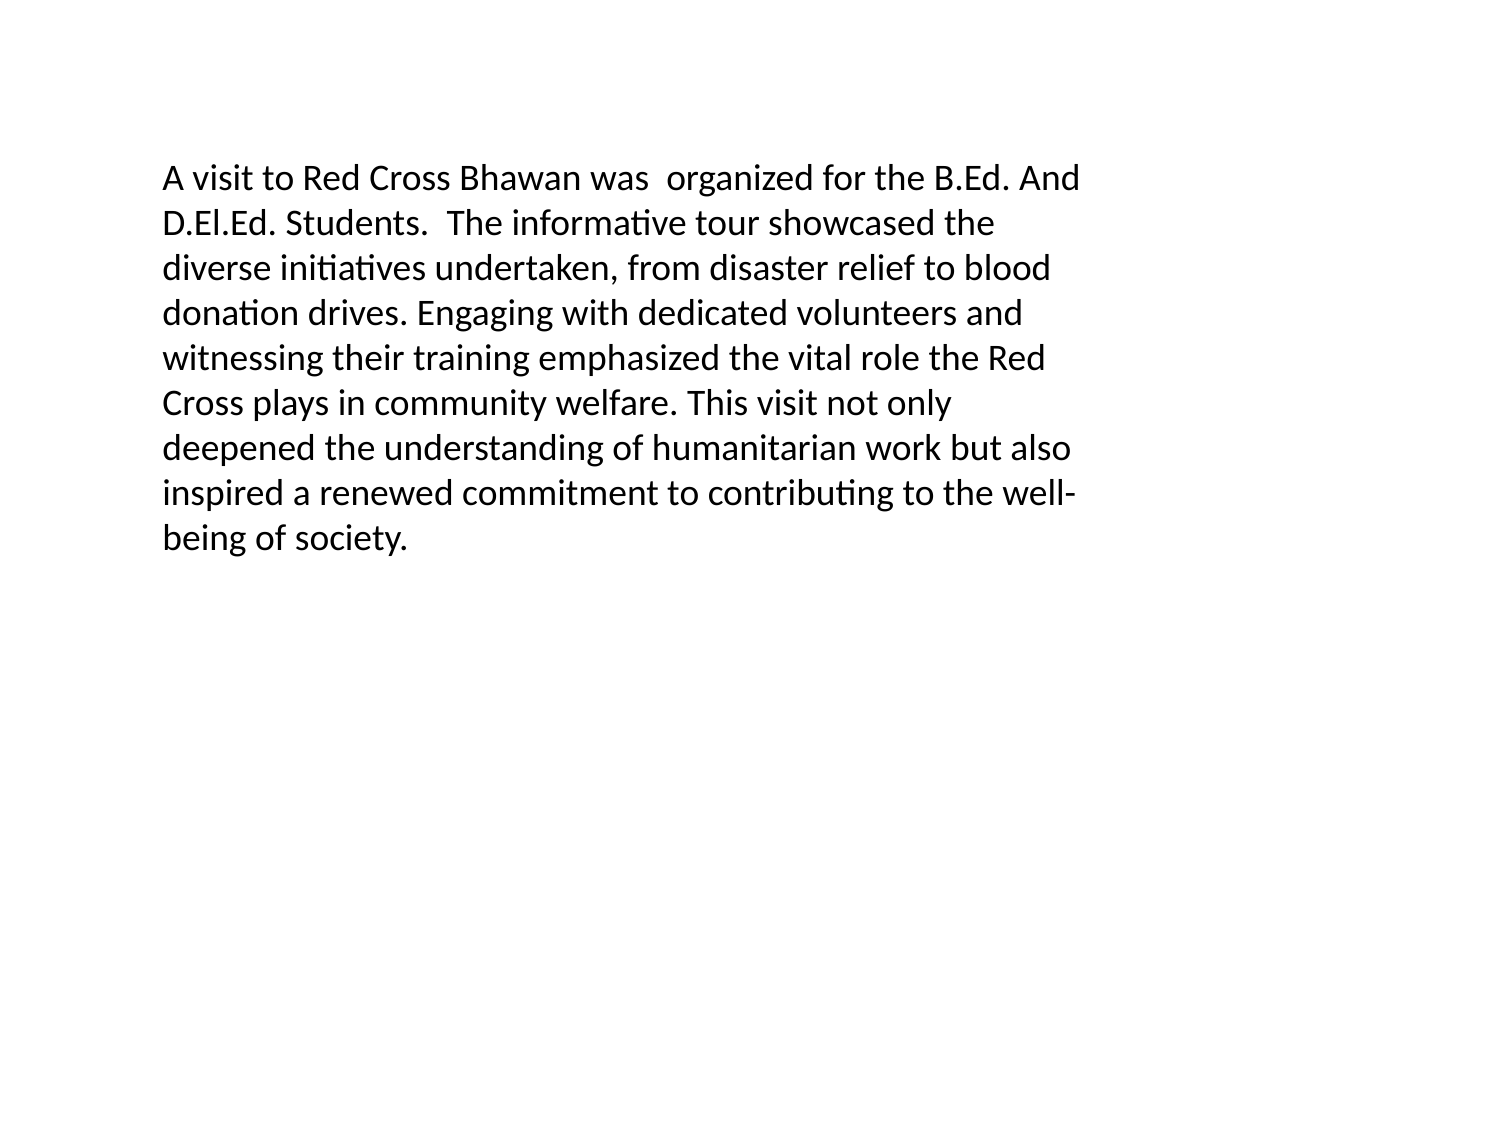

A visit to Red Cross Bhawan was  organized for the B.Ed. And D.El.Ed. Students.  The informative tour showcased the diverse initiatives undertaken, from disaster relief to blood donation drives. Engaging with dedicated volunteers and witnessing their training emphasized the vital role the Red Cross plays in community welfare. This visit not only deepened the understanding of humanitarian work but also inspired a renewed commitment to contributing to the well-being of society.